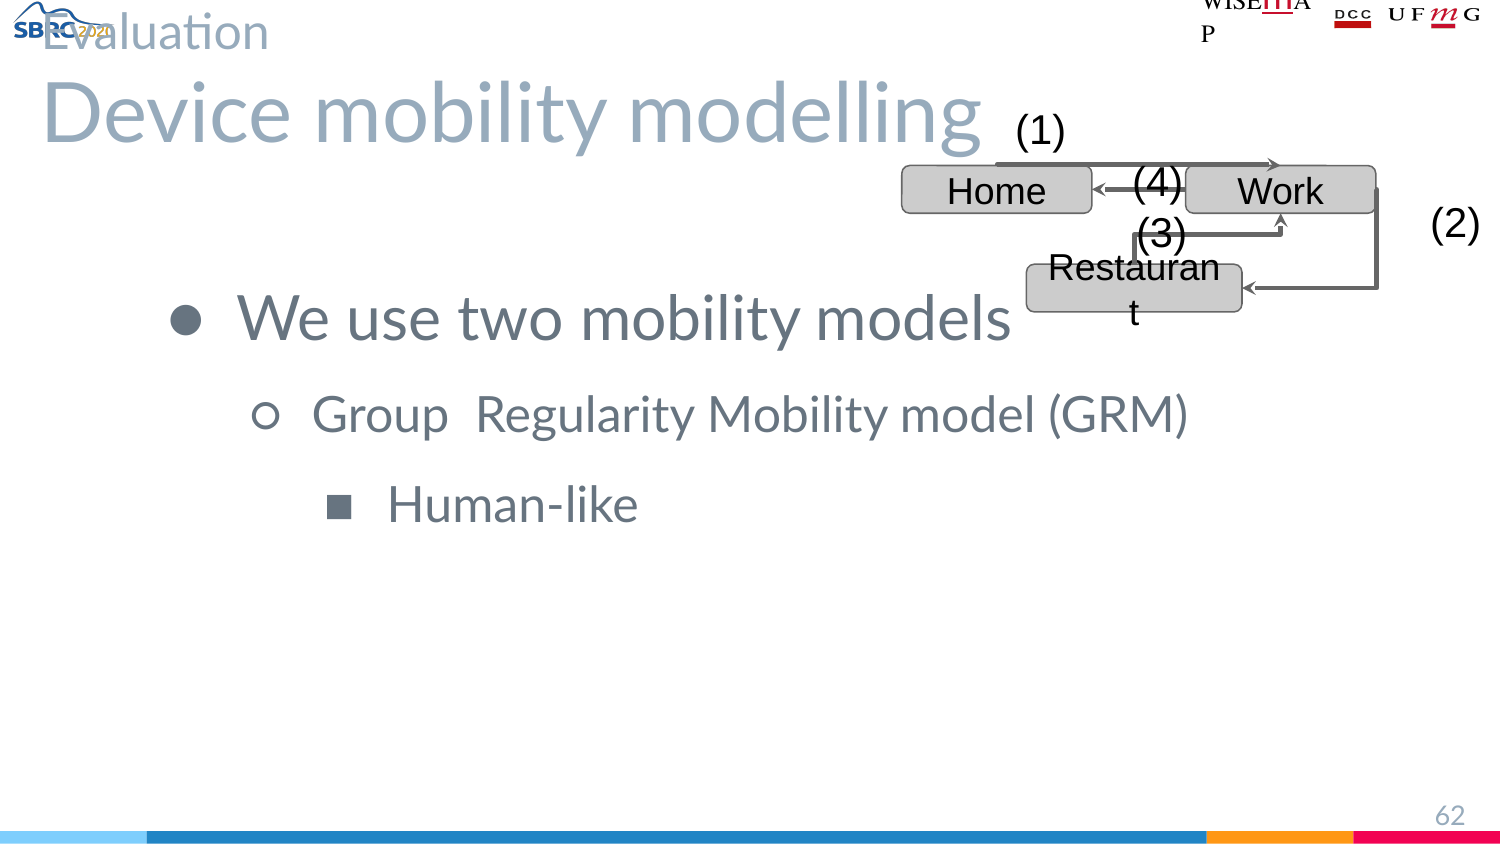

# Evaluation
Device mobility modelling
(1)
(4)
Home
Work
(2)
(3)
Restaurant
We use two mobility models
Group  Regularity Mobility model (GRM)
Human-like
62